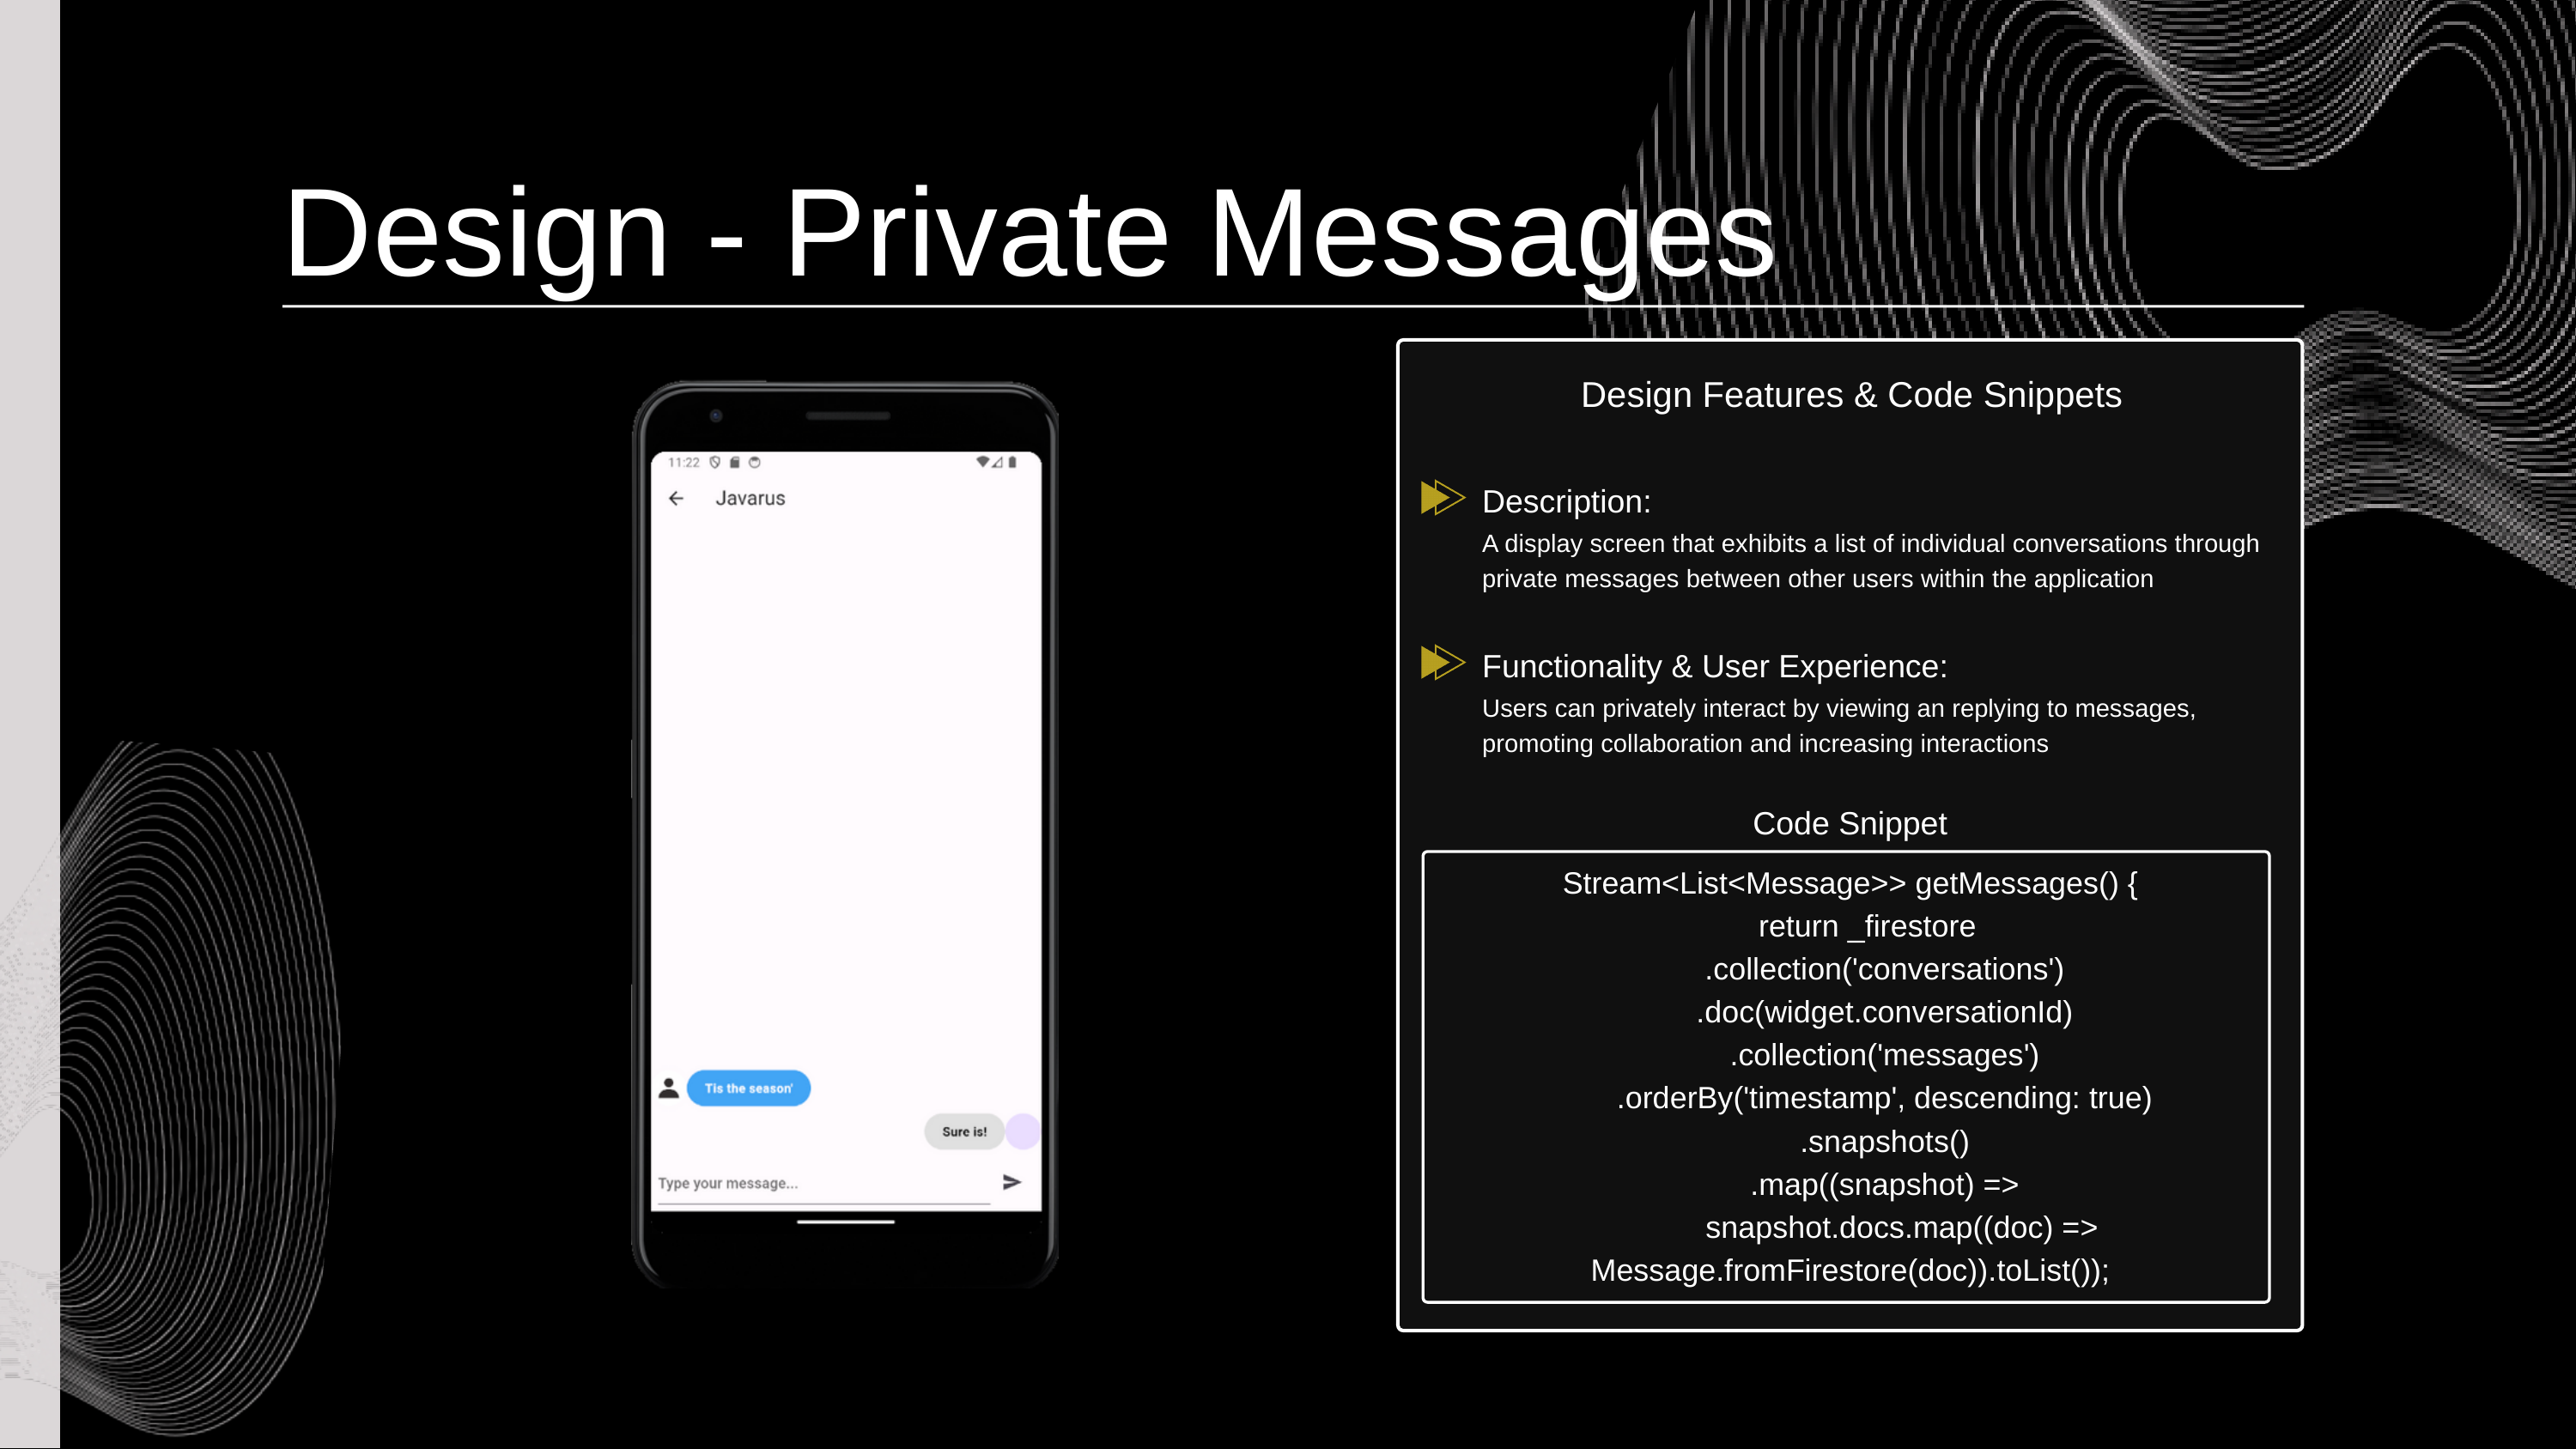

Design - Private Messages

Design Features & Code Snippets

Description:

A display screen that exhibits a list of individual conversations through private messages between other users within the application
Functionality & User Experience:

Users can privately interact by viewing an replying to messages, promoting collaboration and increasing interactions

Code Snippet

Stream<List<Message>> getMessages() {
    return _firestore
        .collection('conversations')
        .doc(widget.conversationId)
        .collection('messages')
        .orderBy('timestamp', descending: true)
        .snapshots()
        .map((snapshot) =>
            snapshot.docs.map((doc) => Message.fromFirestore(doc)).toList());